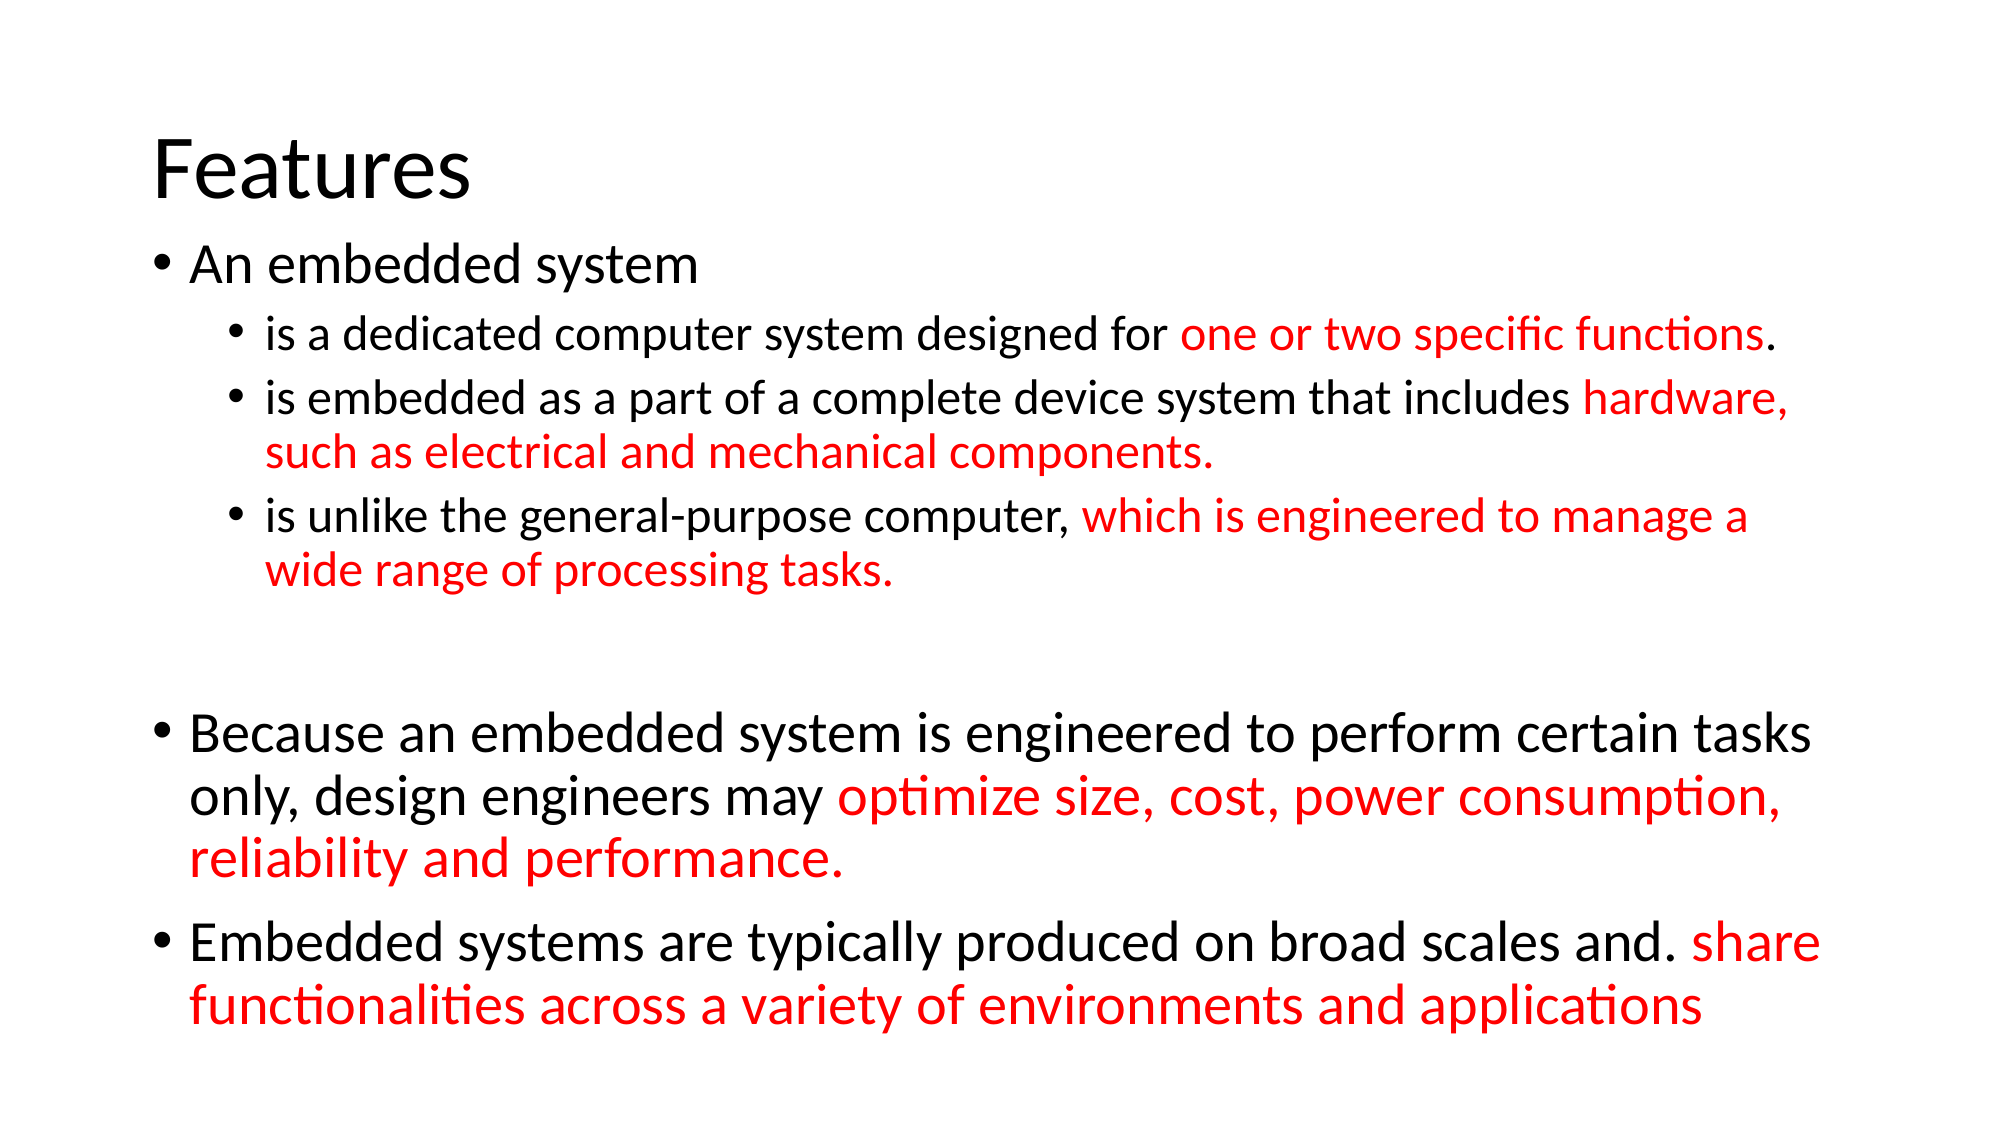

# Features
An embedded system
is a dedicated computer system designed for one or two specific functions.
is embedded as a part of a complete device system that includes hardware, such as electrical and mechanical components.
is unlike the general-purpose computer, which is engineered to manage a wide range of processing tasks.

Because an embedded system is engineered to perform certain tasks only, design engineers may optimize size, cost, power consumption, reliability and performance.
Embedded systems are typically produced on broad scales and. share functionalities across a variety of environments and applications